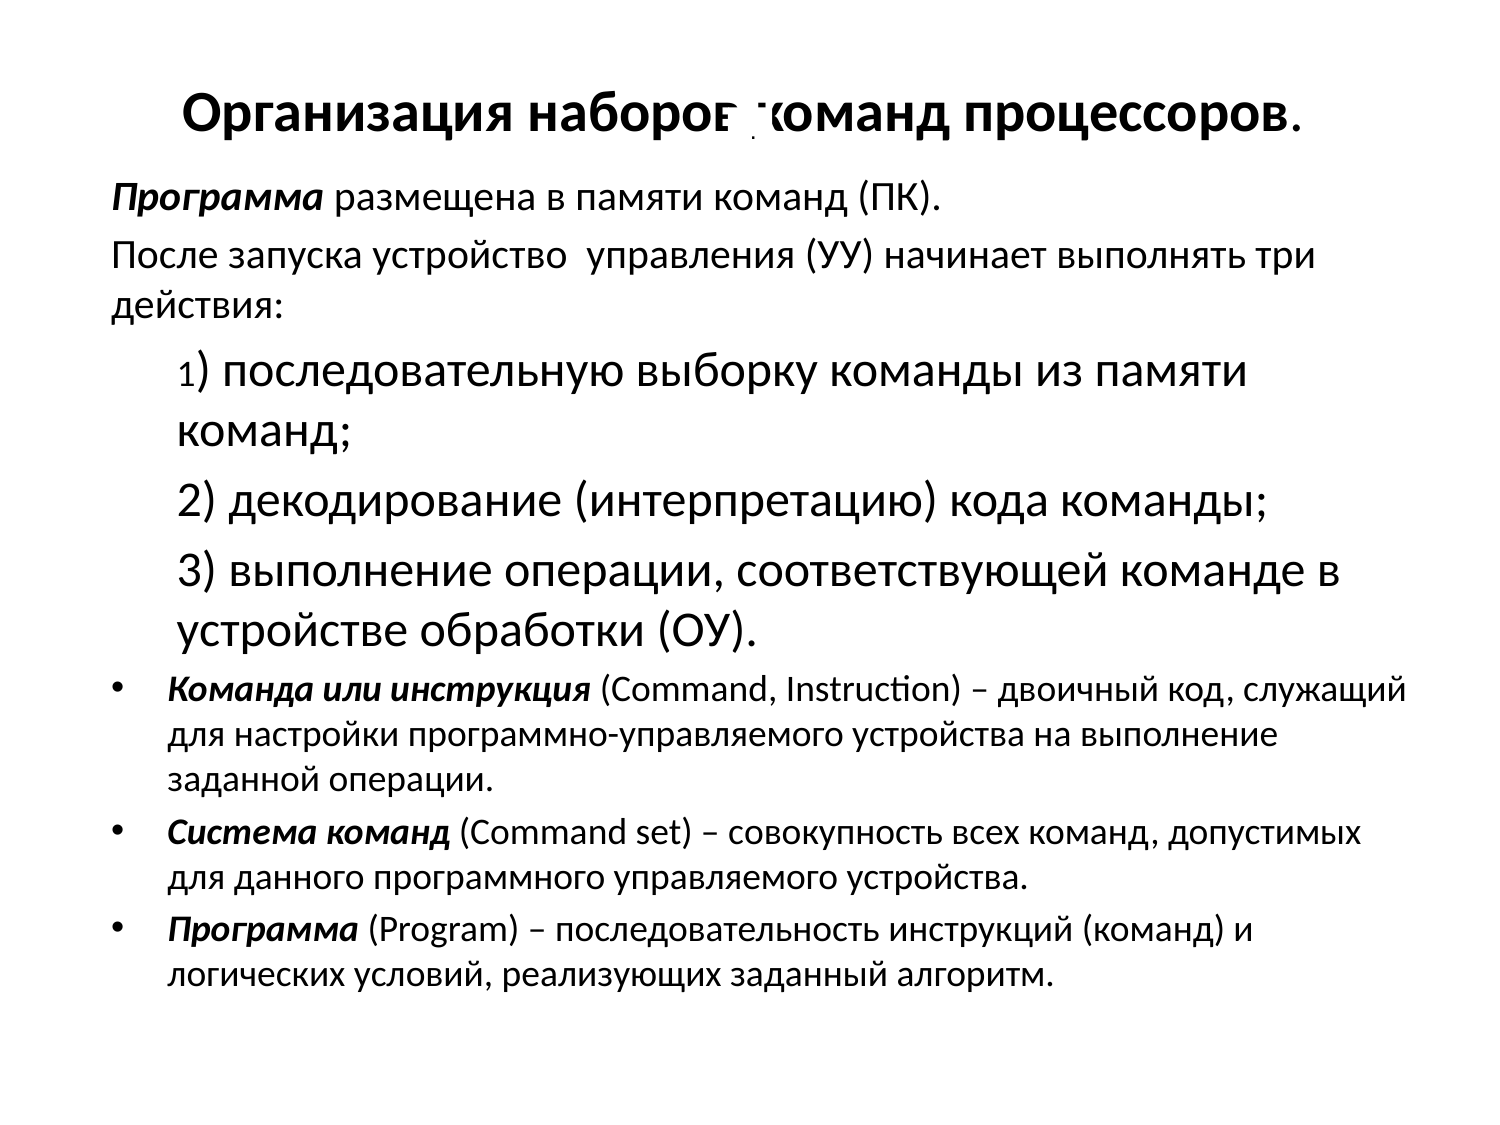

# Организация наборов команд процессоров.
 .
Программа размещена в памяти команд (ПК).
После запуска устройство  управления (УУ) начинает выполнять три действия:
1) последовательную выборку команды из памяти команд;
2) декодирование (интерпретацию) кода команды;
3) выполнение операции, соответствующей команде в устройстве обработки (ОУ).
Команда или инструкция (Command, Instruction) – двоичный код, служащий для настройки программно-управляемого устройства на выполнение заданной операции.
Система команд (Command set) – совокупность всех команд, допустимых для данного программного управляемого устройства.
Программа (Program) – последовательность инструкций (команд) и логических условий, реализующих заданный алгоритм.